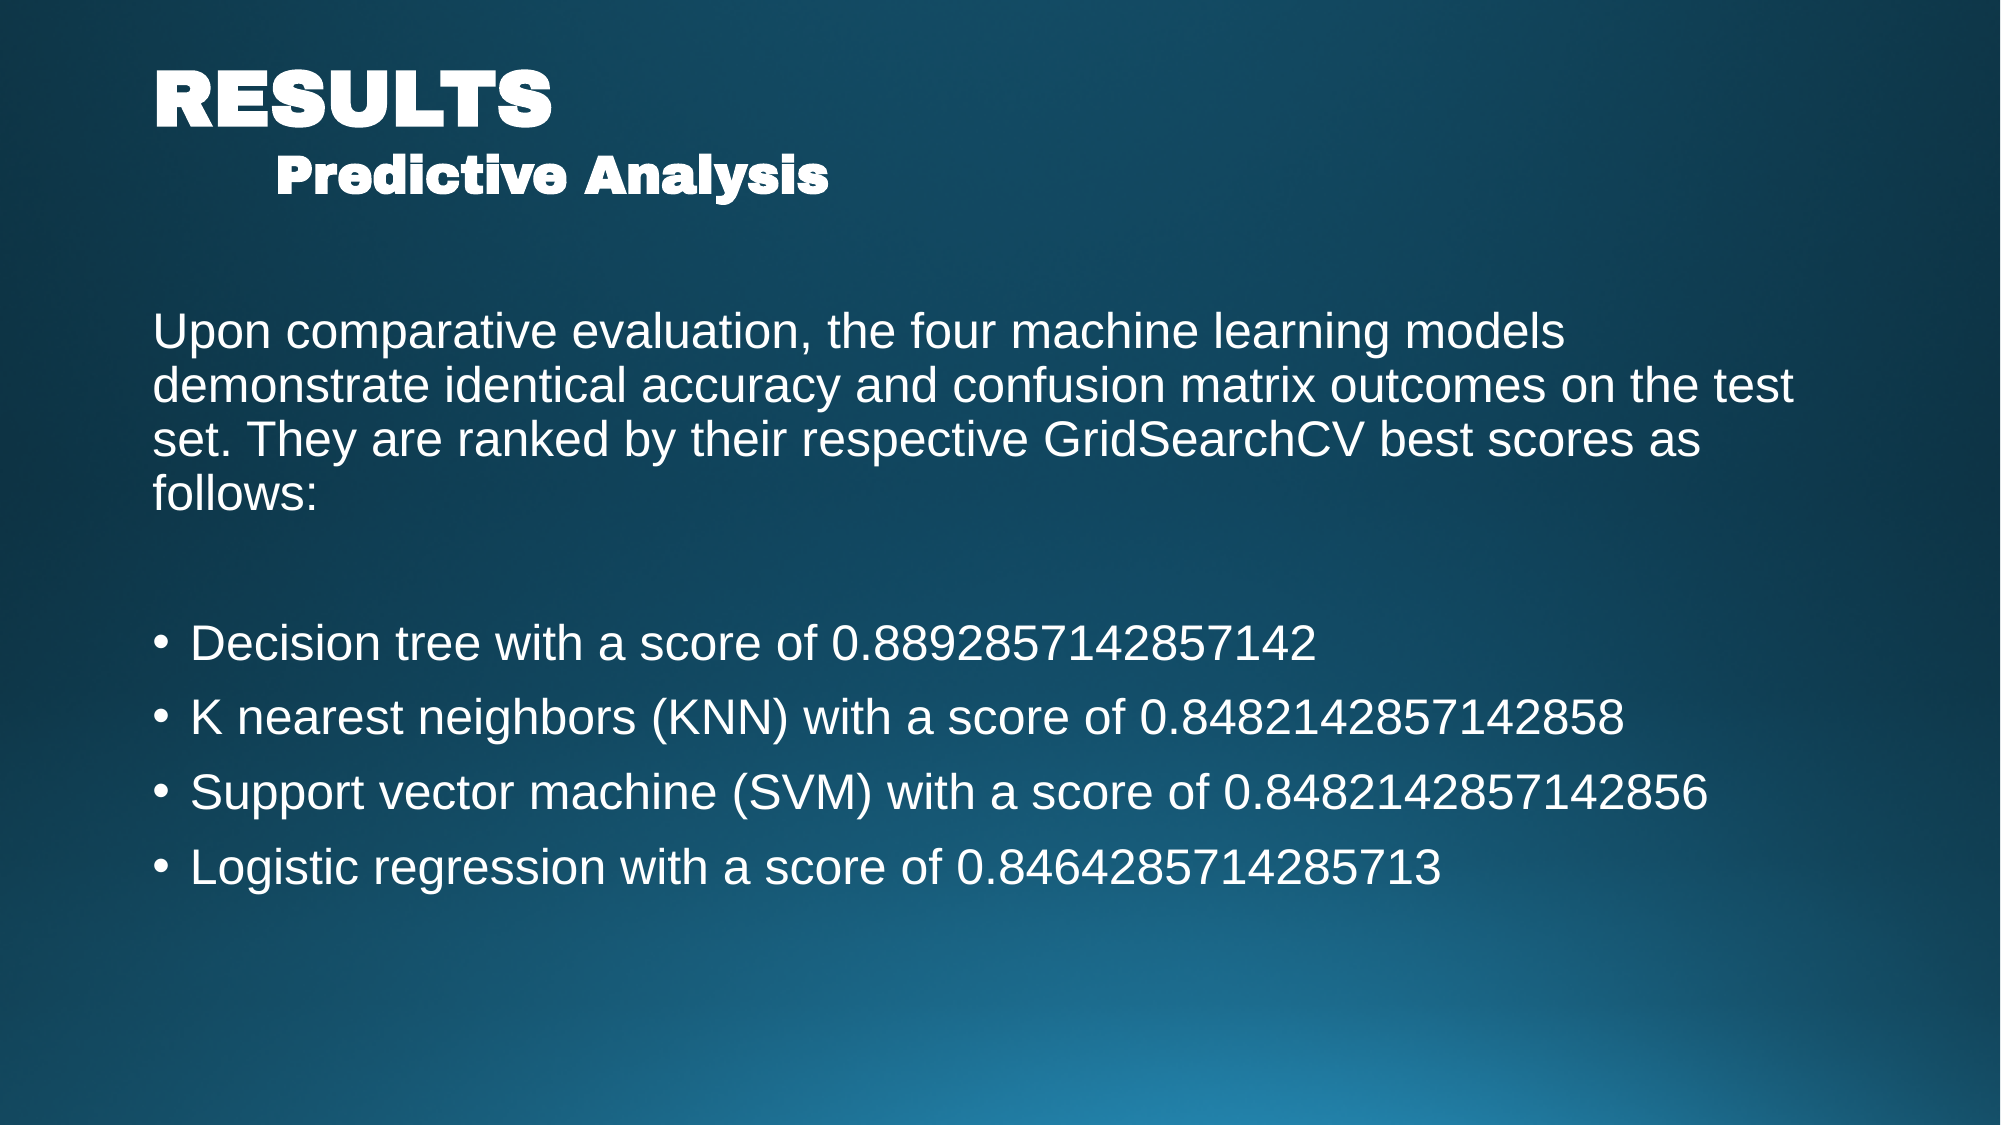

RESULTS
       Predictive Analysis

Upon comparative evaluation, the four machine learning models demonstrate identical accuracy and confusion matrix outcomes on the test set. They are ranked by their respective GridSearchCV best scores as follows:

Decision tree with a score of 0.8892857142857142
K nearest neighbors (KNN) with a score of 0.8482142857142858
Support vector machine (SVM) with a score of 0.8482142857142856
Logistic regression with a score of 0.8464285714285713